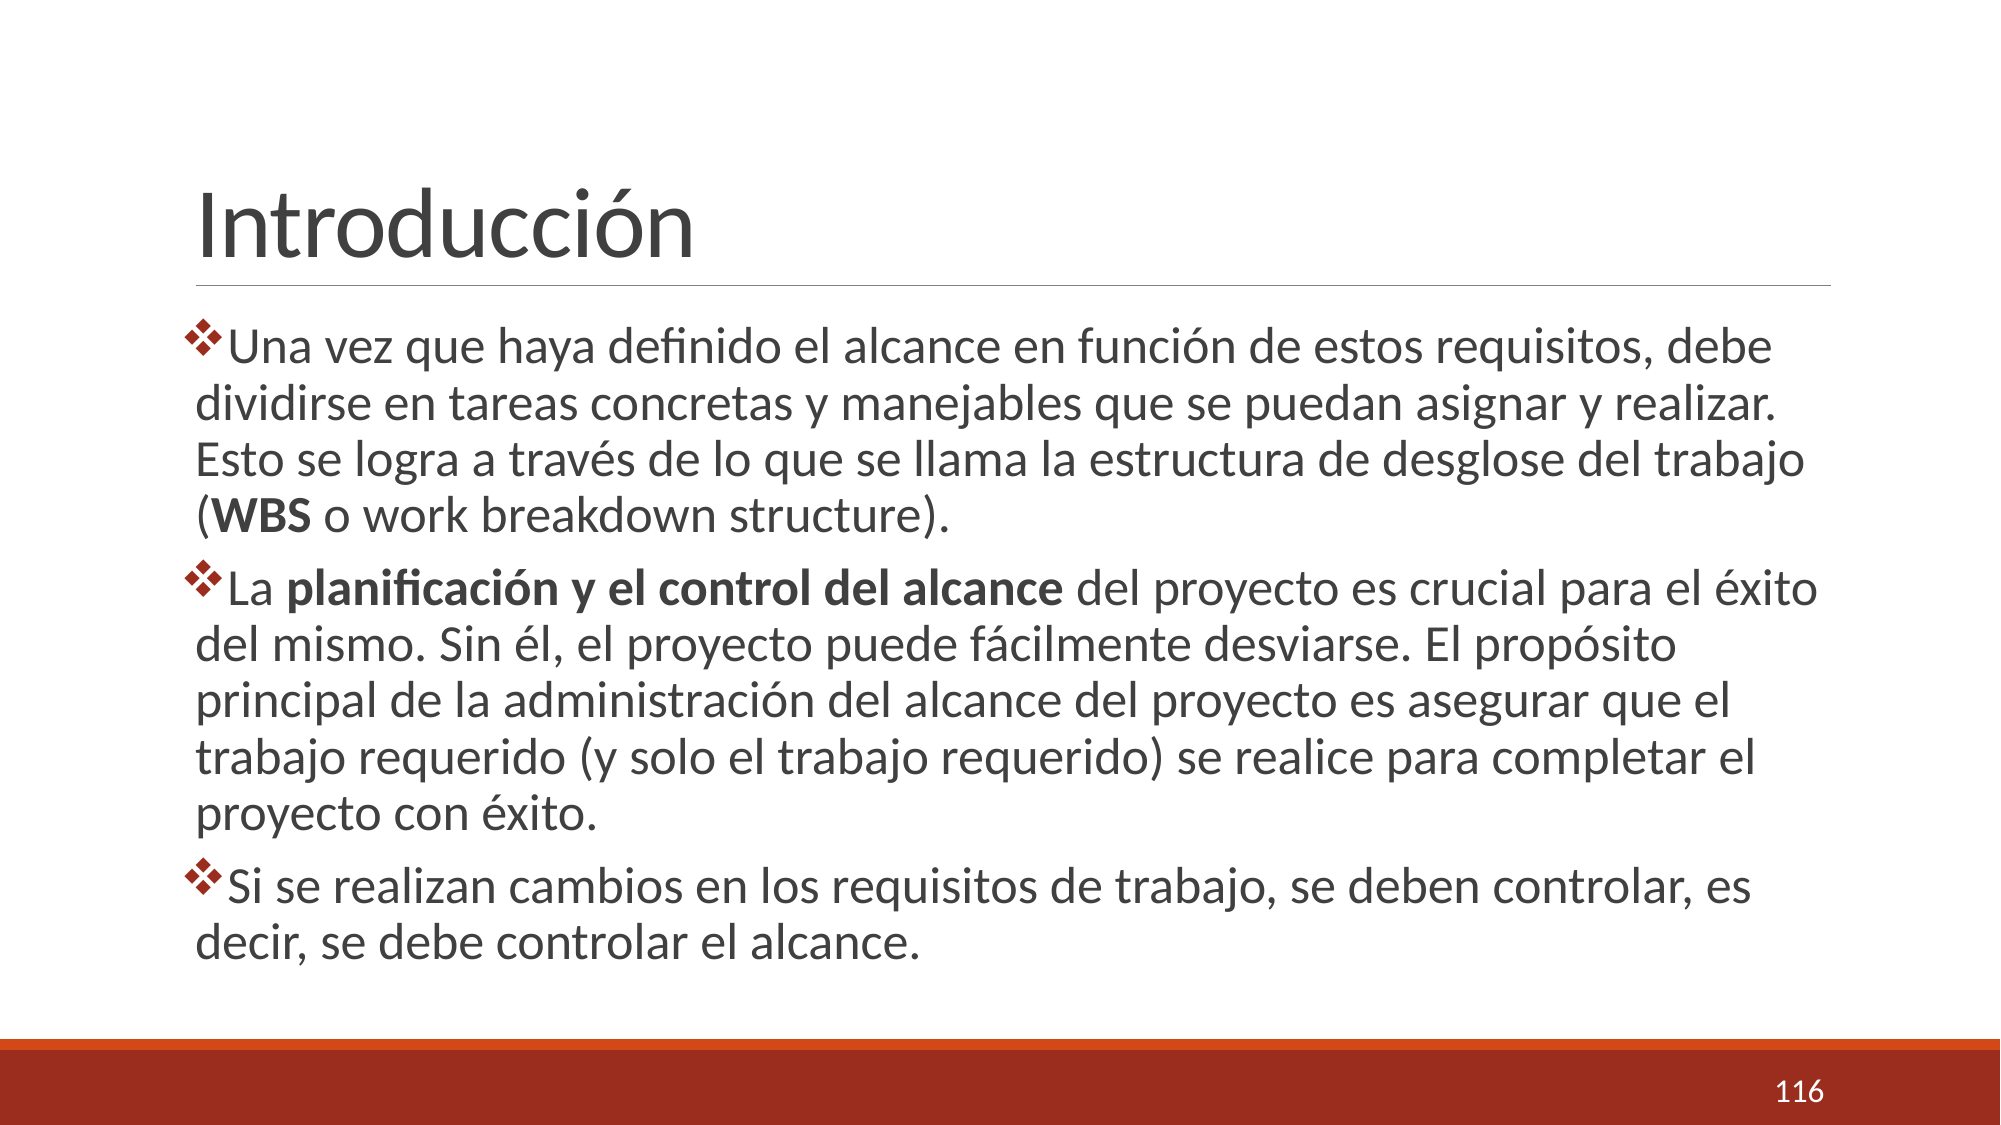

# Introducción
Una vez que haya definido el alcance en función de estos requisitos, debe dividirse en tareas concretas y manejables que se puedan asignar y realizar. Esto se logra a través de lo que se llama la estructura de desglose del trabajo (WBS o work breakdown structure).
La planificación y el control del alcance del proyecto es crucial para el éxito del mismo. Sin él, el proyecto puede fácilmente desviarse. El propósito principal de la administración del alcance del proyecto es asegurar que el trabajo requerido (y solo el trabajo requerido) se realice para completar el proyecto con éxito.
Si se realizan cambios en los requisitos de trabajo, se deben controlar, es decir, se debe controlar el alcance.
116